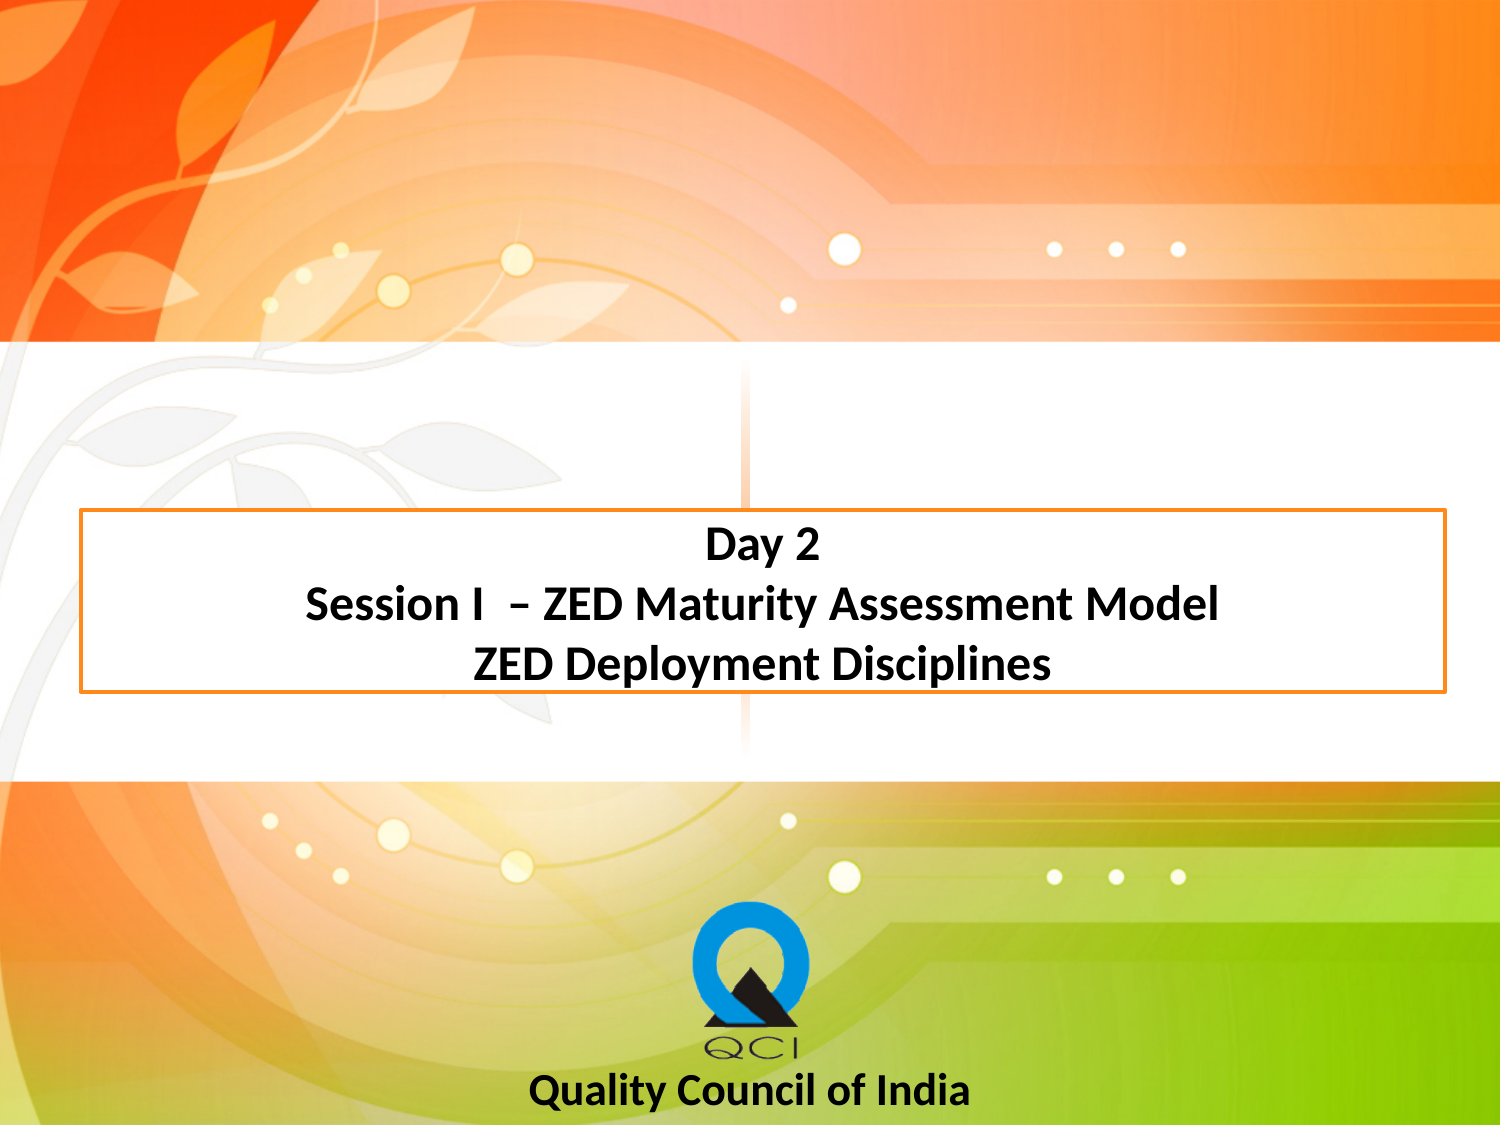

# Day 2 Session I  – ZED Maturity Assessment Model ZED Deployment Disciplines